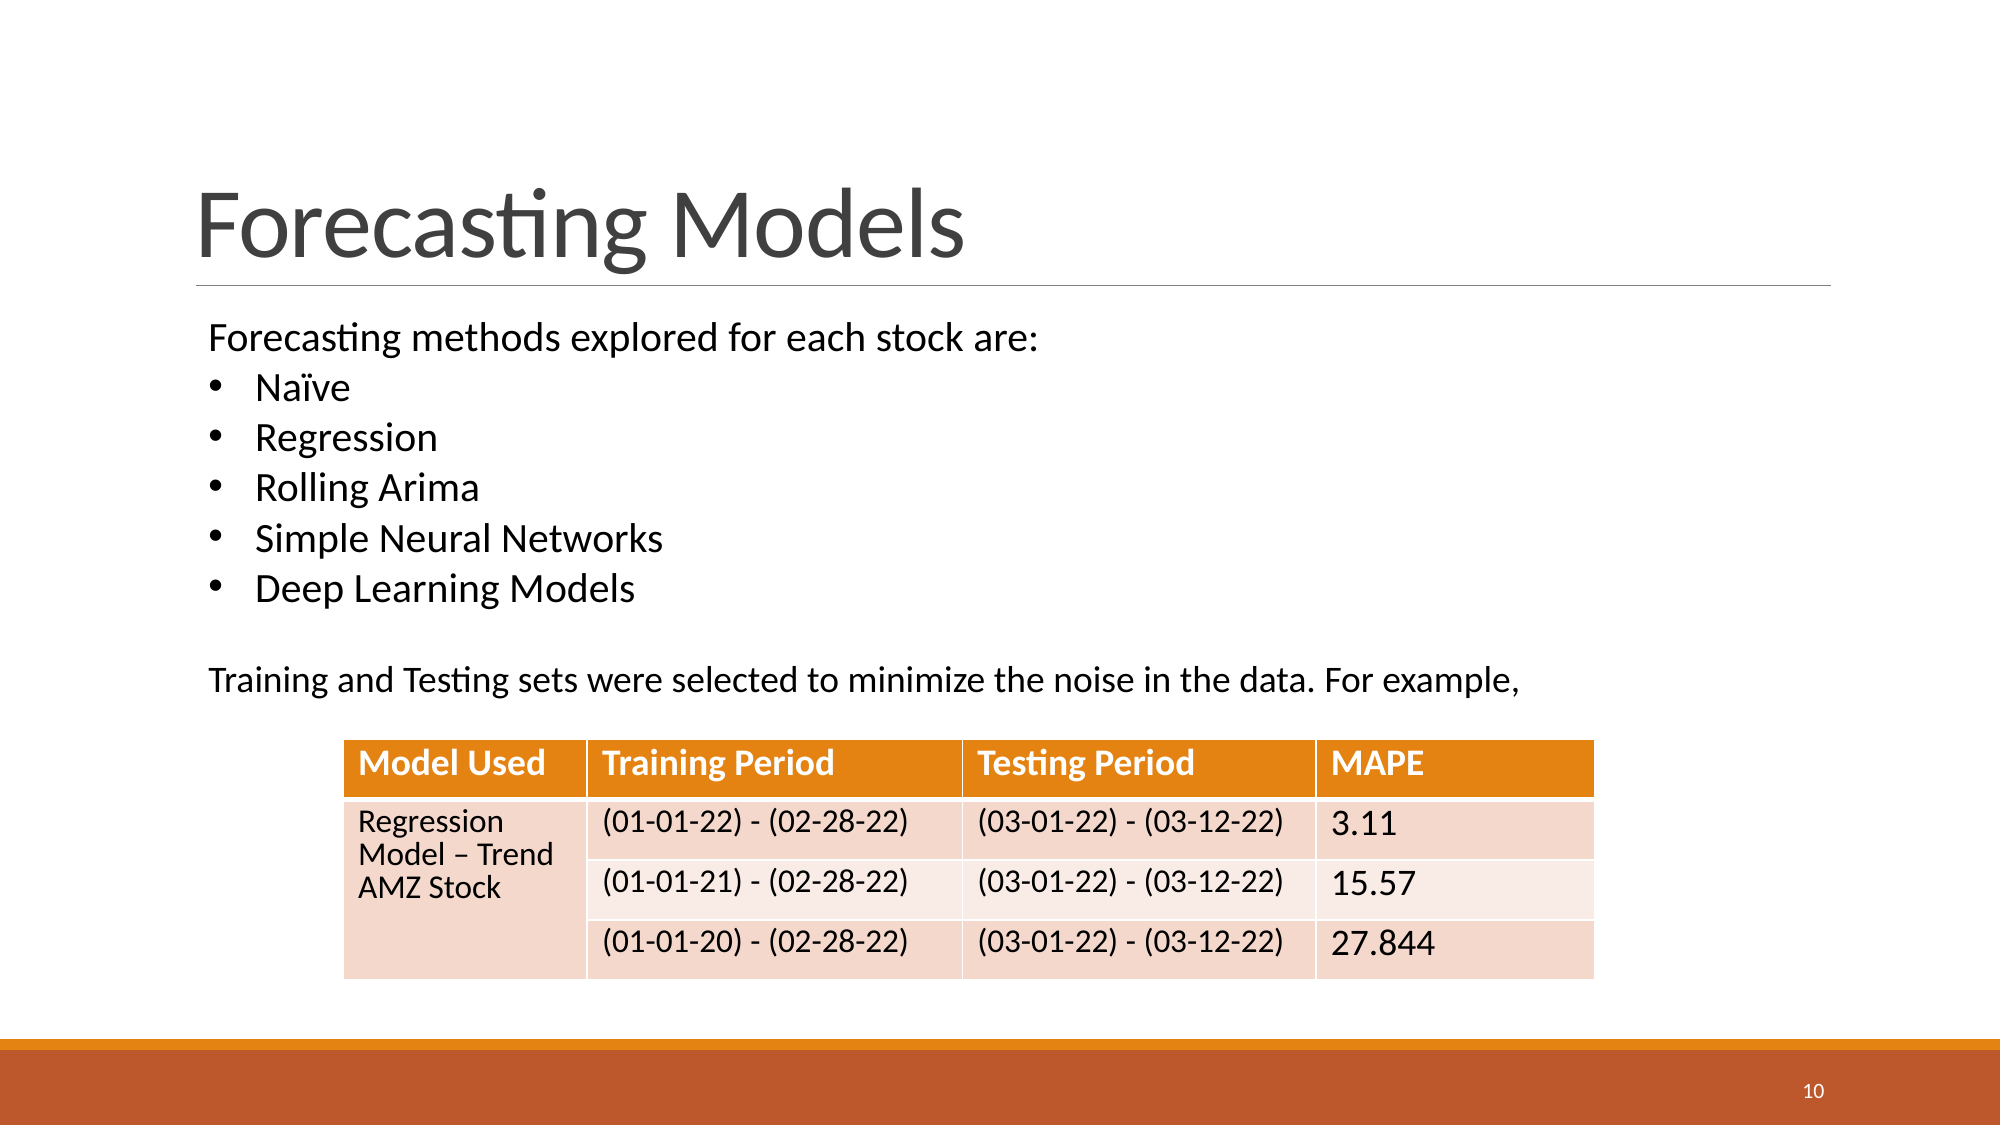

# Forecasting Models
Forecasting methods explored for each stock are:
Naïve
Regression
Rolling Arima
Simple Neural Networks
Deep Learning Models

Training and Testing sets were selected to minimize the noise in the data. For example,
| Model Used | Training Period | Testing Period | MAPE |
| --- | --- | --- | --- |
| Regression Model – Trend AMZ Stock | (01-01-22) - (02-28-22) | (03-01-22) - (03-12-22) | 3.11 |
|  | (01-01-21) - (02-28-22) | (03-01-22) - (03-12-22) | 15.57 |
|  | (01-01-20) - (02-28-22) | (03-01-22) - (03-12-22) | 27.844 |
10